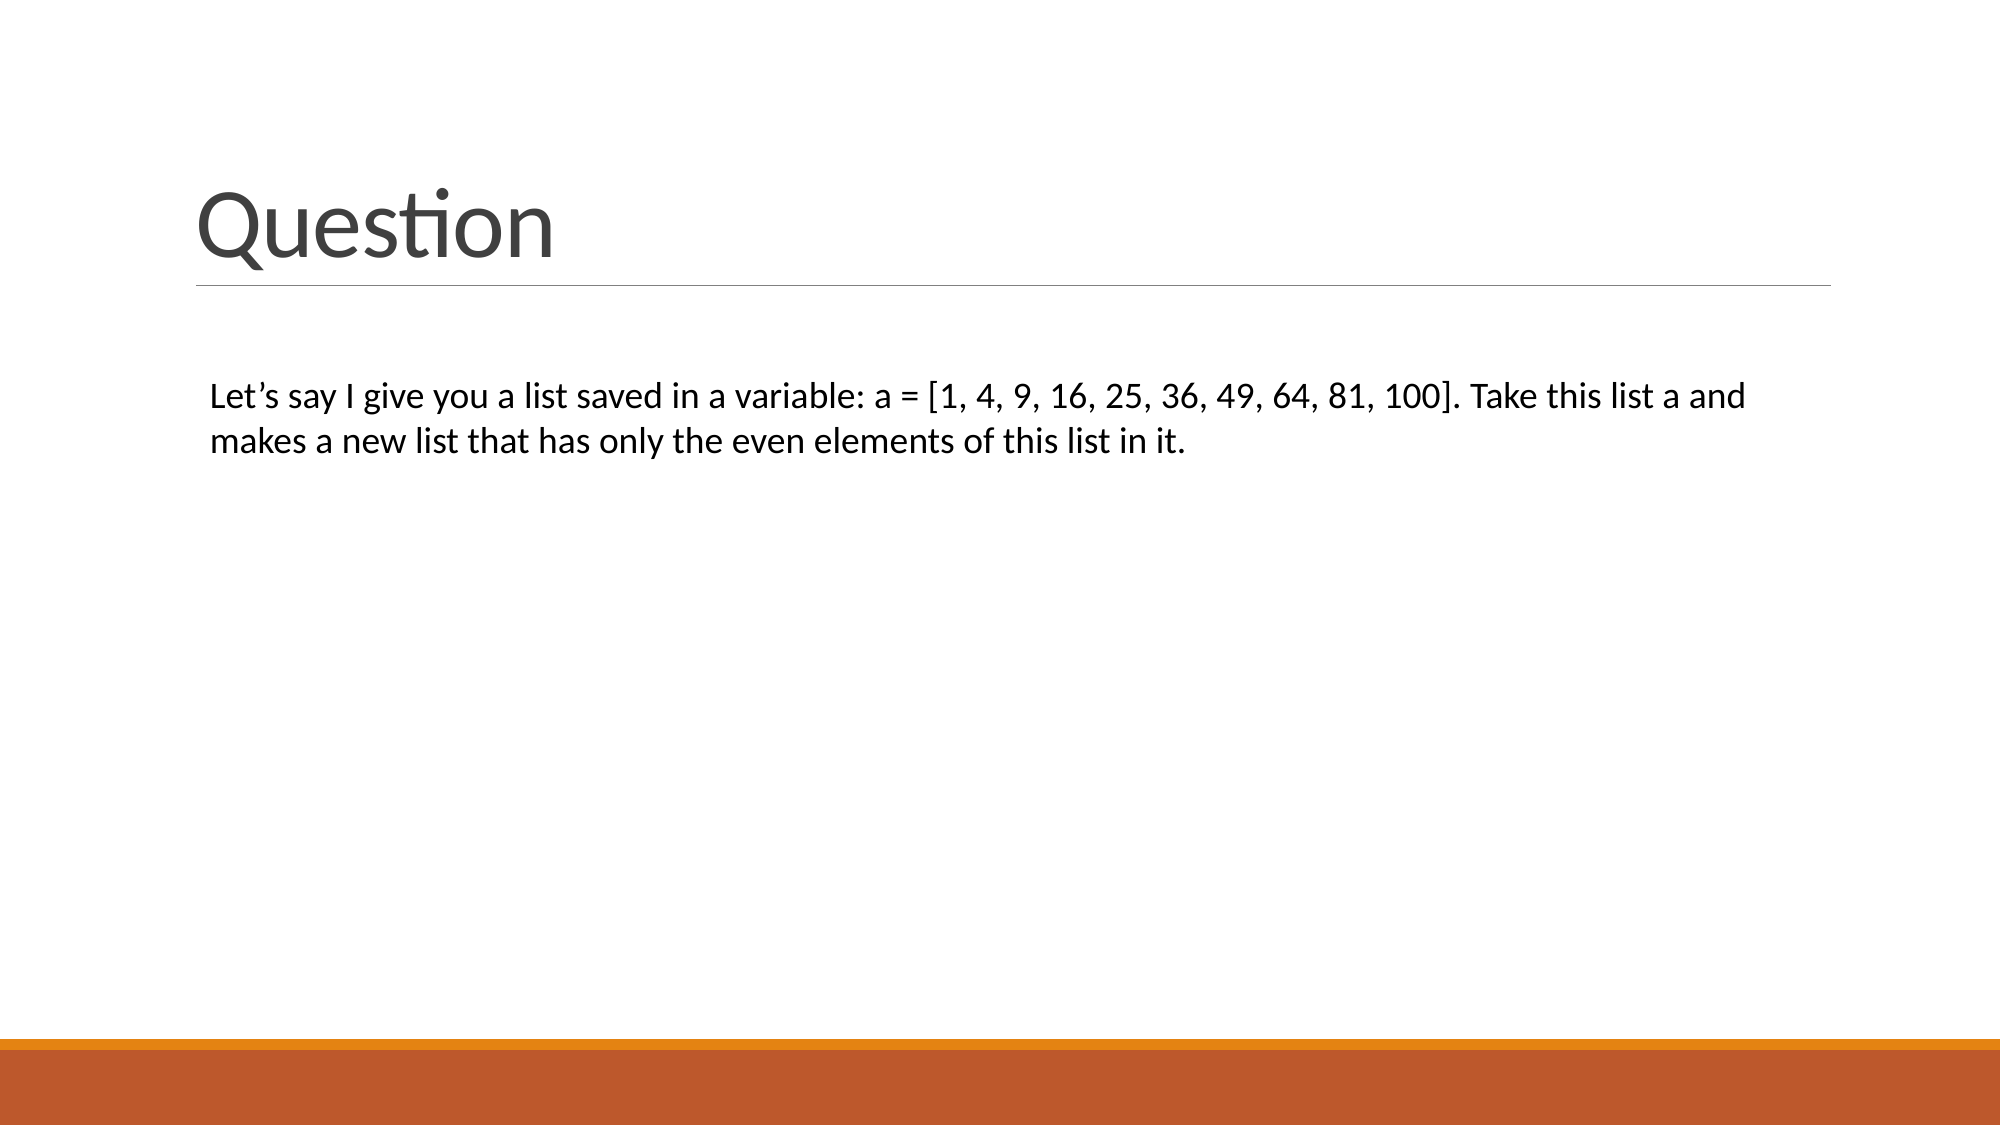

# Question
Let’s say I give you a list saved in a variable: a = [1, 4, 9, 16, 25, 36, 49, 64, 81, 100]. Take this list a and makes a new list that has only the even elements of this list in it.